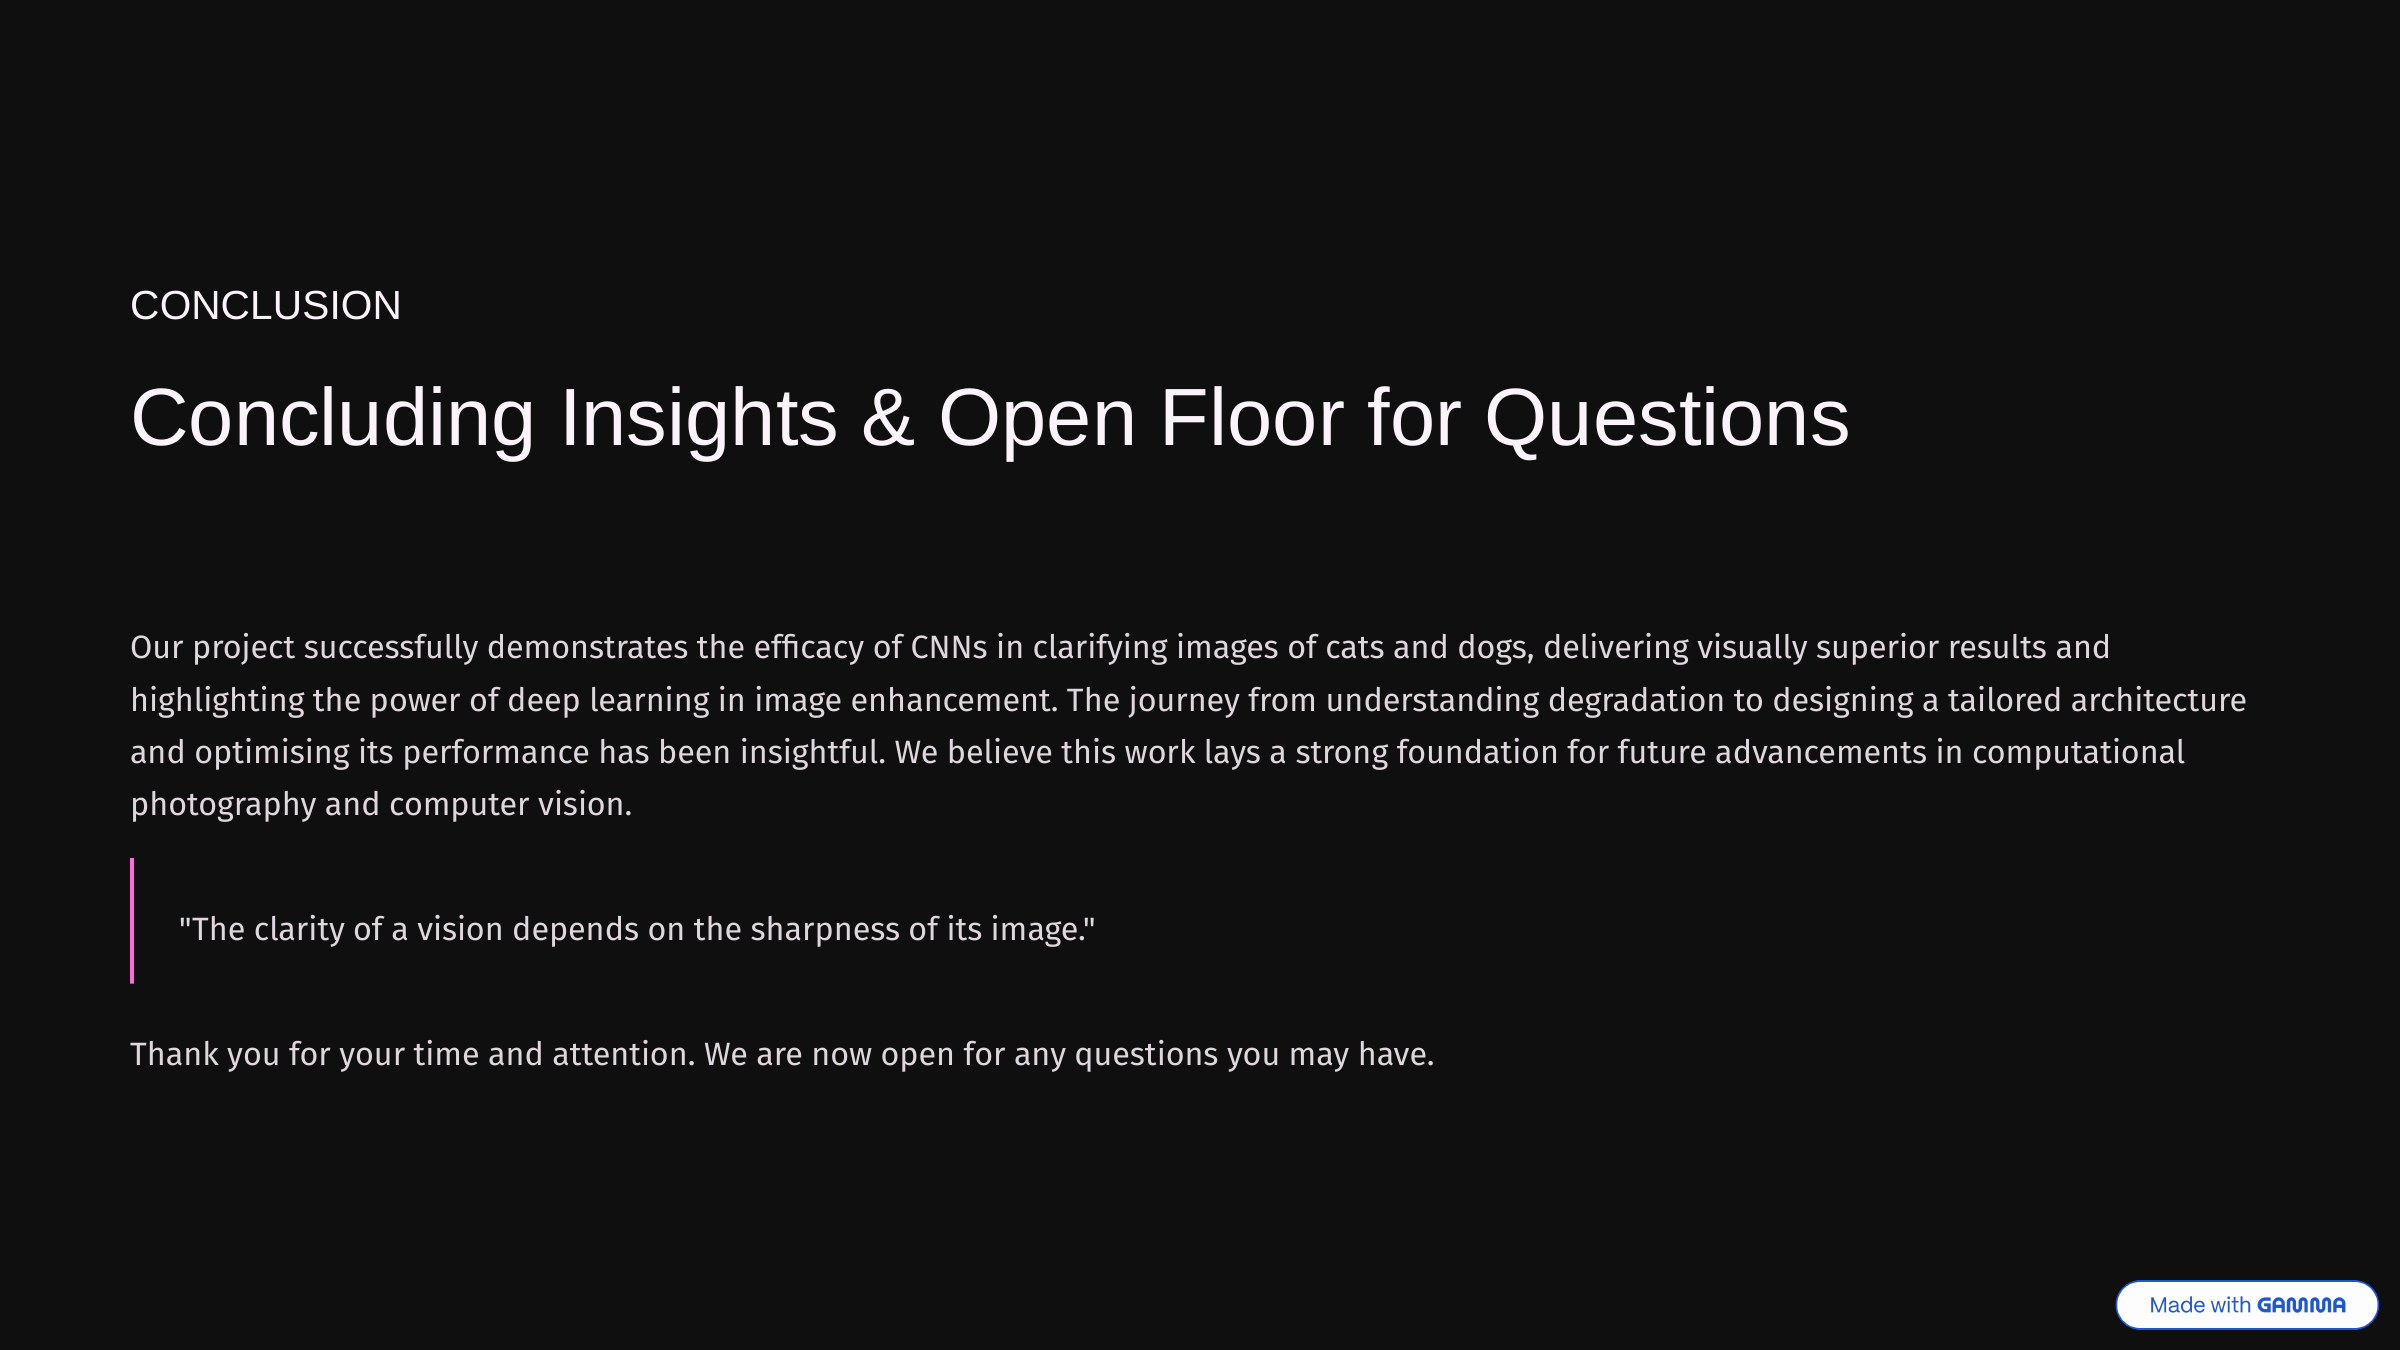

CONCLUSION
Concluding Insights & Open Floor for Questions
Our project successfully demonstrates the efficacy of CNNs in clarifying images of cats and dogs, delivering visually superior results and highlighting the power of deep learning in image enhancement. The journey from understanding degradation to designing a tailored architecture and optimising its performance has been insightful. We believe this work lays a strong foundation for future advancements in computational photography and computer vision.

"The clarity of a vision depends on the sharpness of its image."
Thank you for your time and attention. We are now open for any questions you may have.